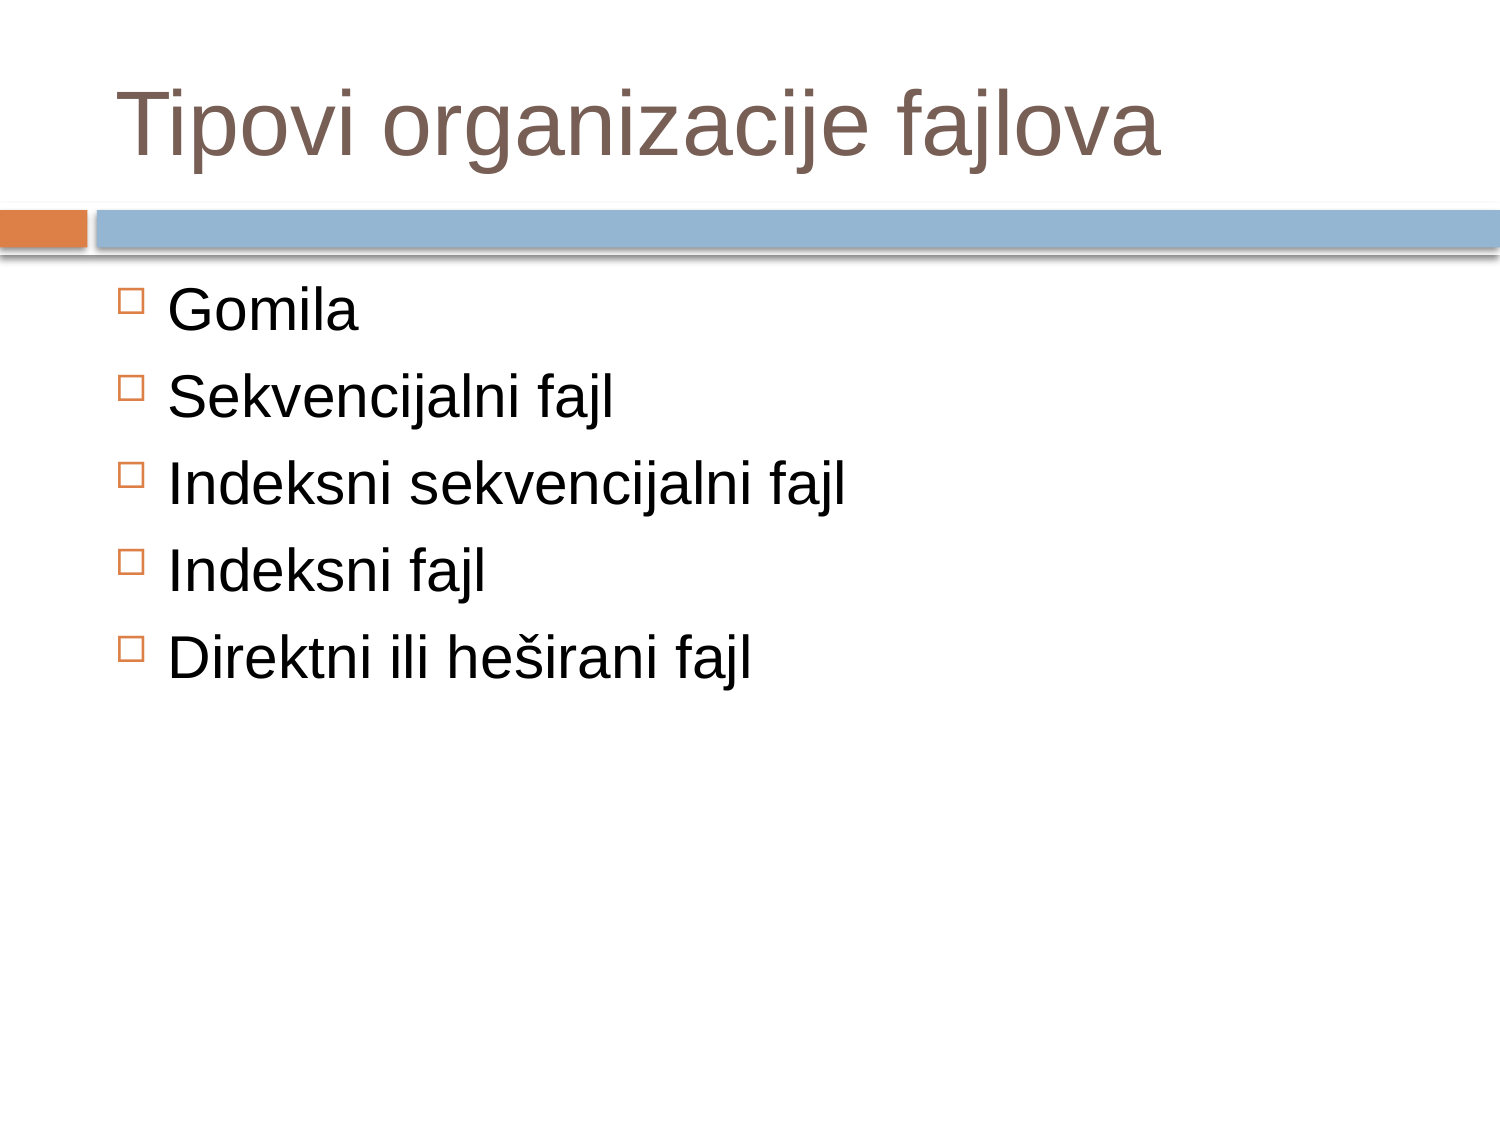

# Tipovi organizacije fajlova
Gomila
Sekvencijalni fajl
Indeksni sekvencijalni fajl
Indeksni fajl
Direktni ili heširani fajl